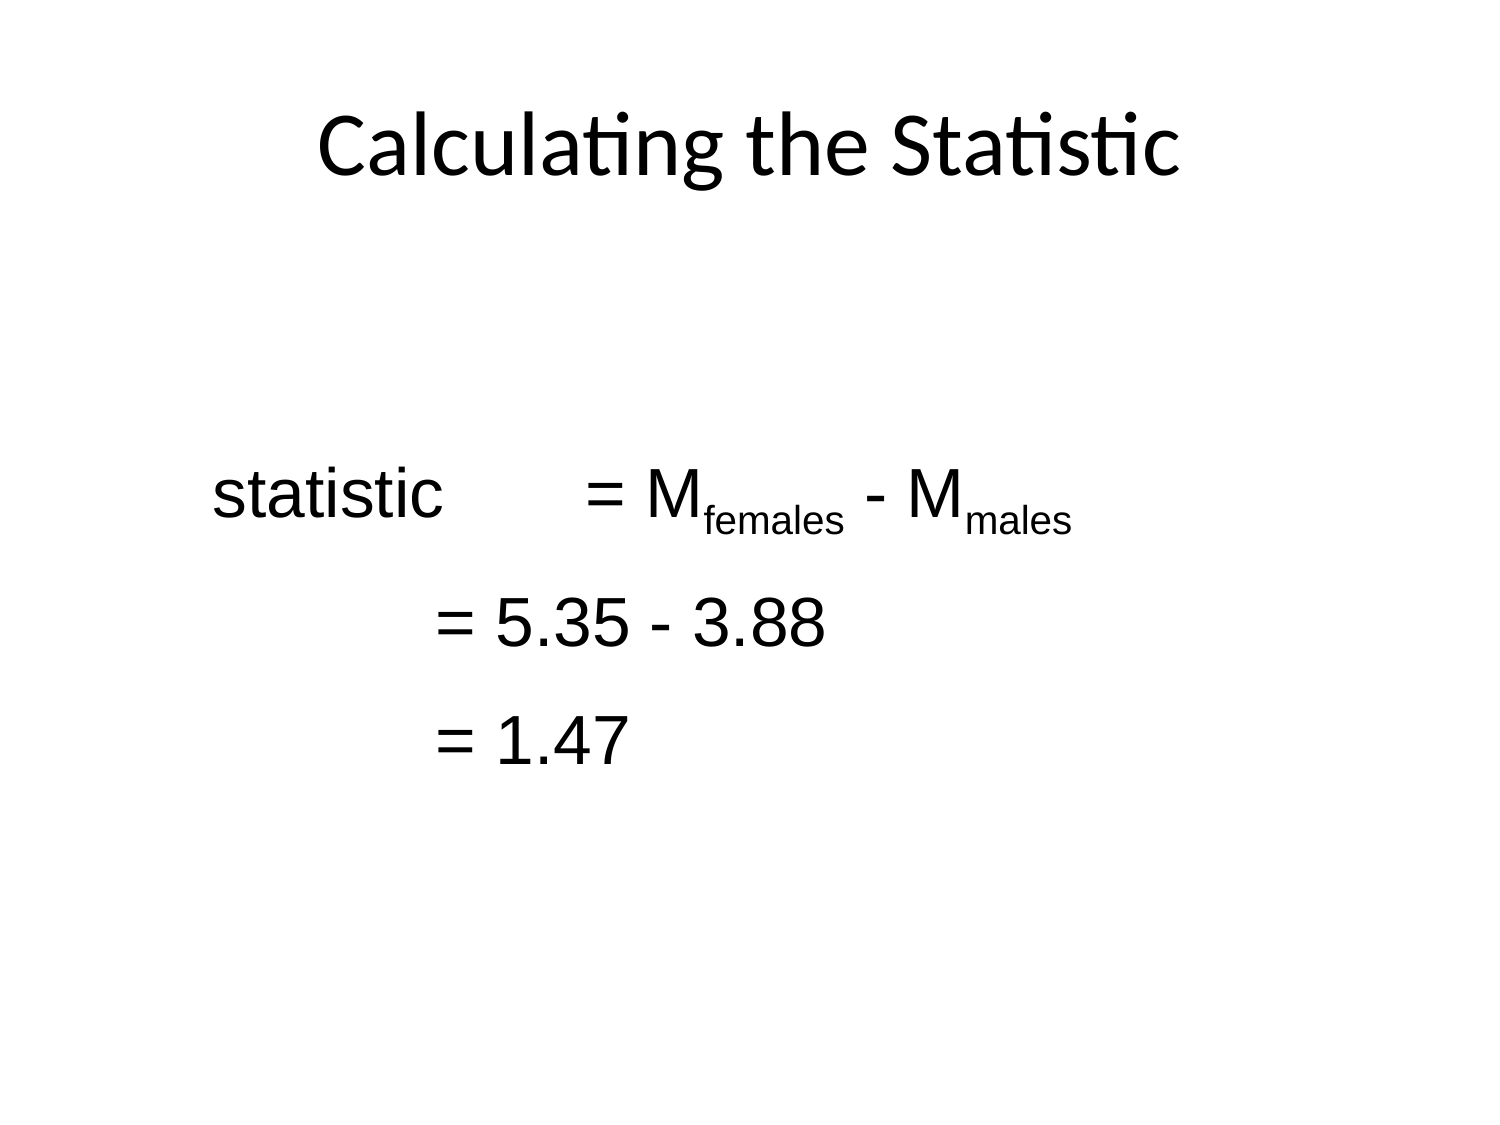

# Calculating the Statistic
    statistic 	= Mfemales - Mmales
		= 5.35 - 3.88
		= 1.47